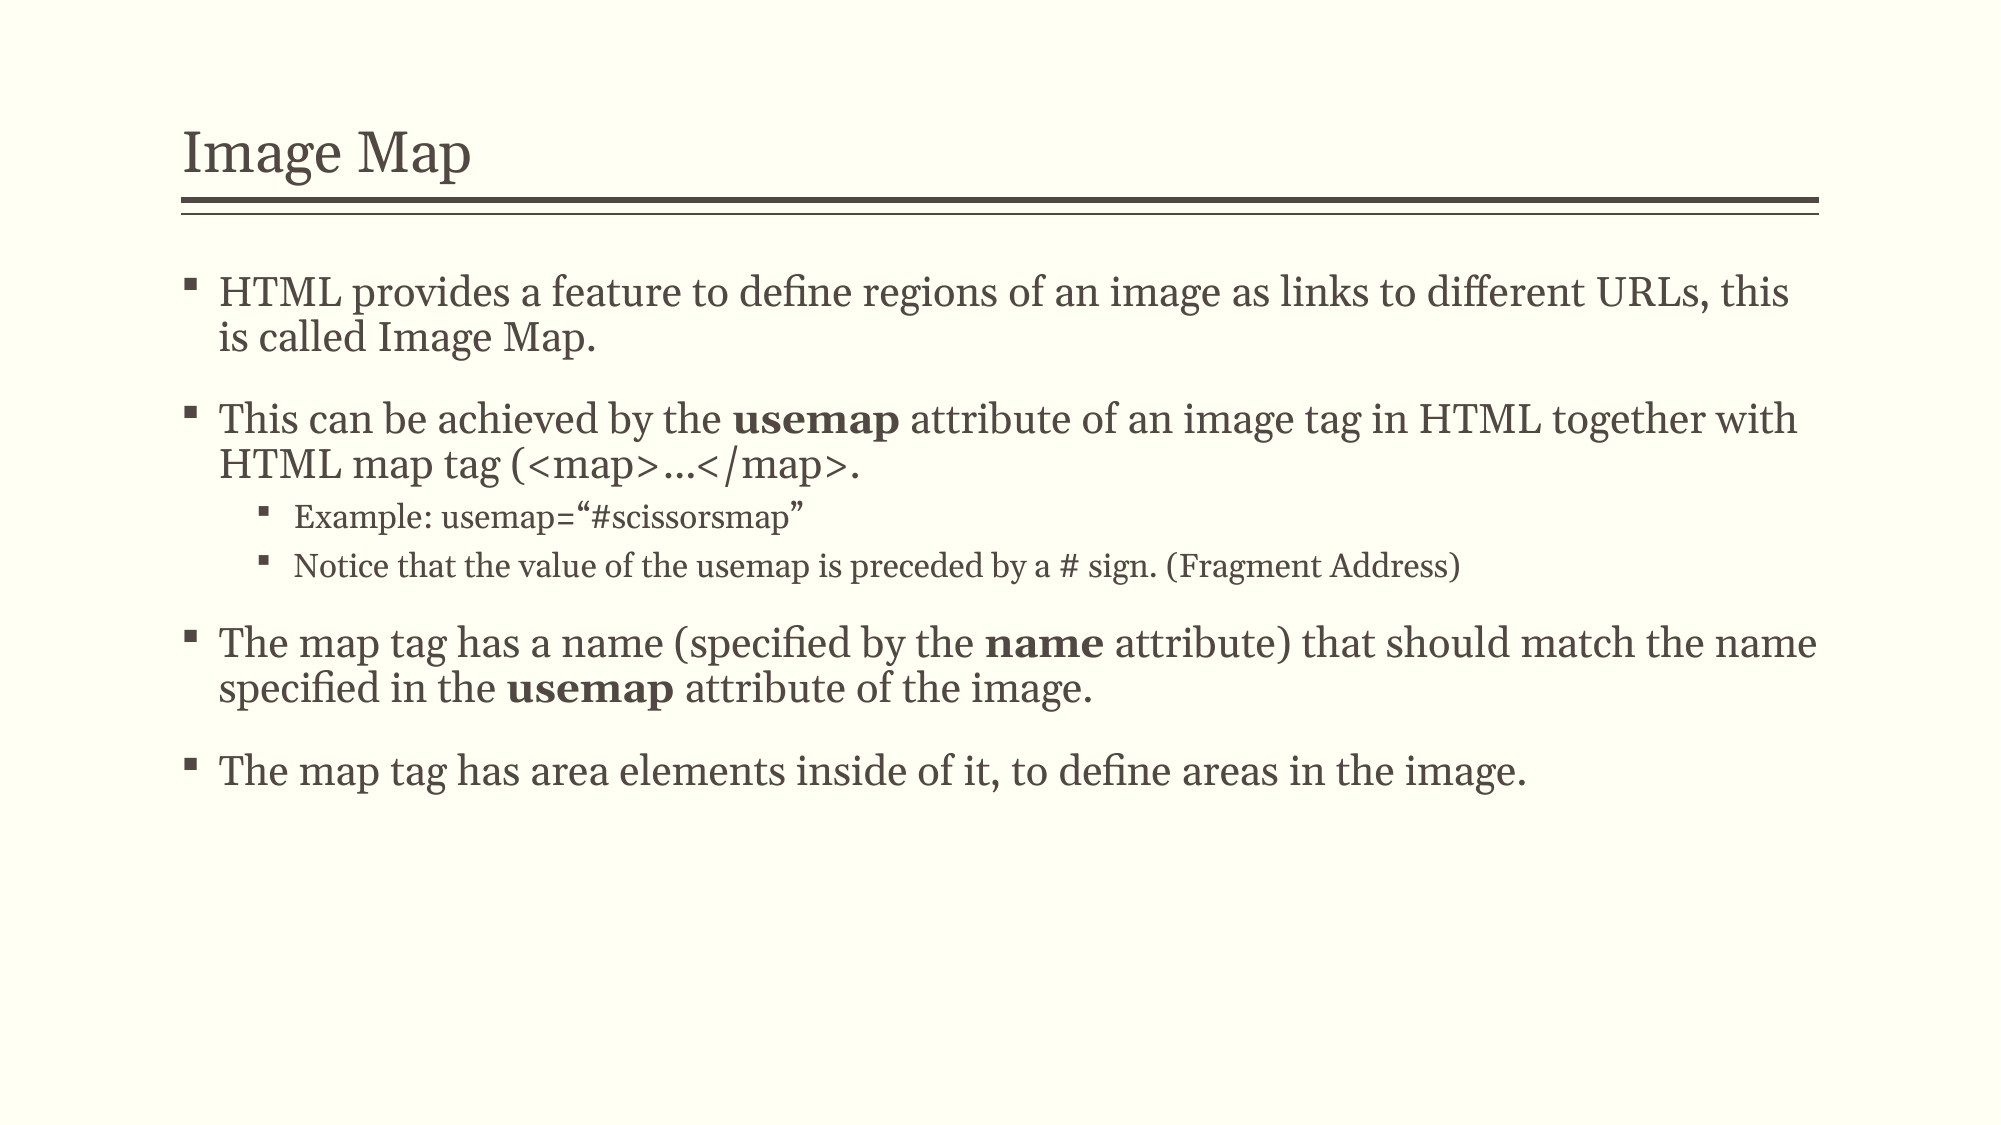

# Image Map
HTML provides a feature to define regions of an image as links to different URLs, this is called Image Map.
This can be achieved by the usemap attribute of an image tag in HTML together with HTML map tag (<map>…</map>.
Example: usemap=“#scissorsmap”
Notice that the value of the usemap is preceded by a # sign. (Fragment Address)
The map tag has a name (specified by the name attribute) that should match the name specified in the usemap attribute of the image.
The map tag has area elements inside of it, to define areas in the image.